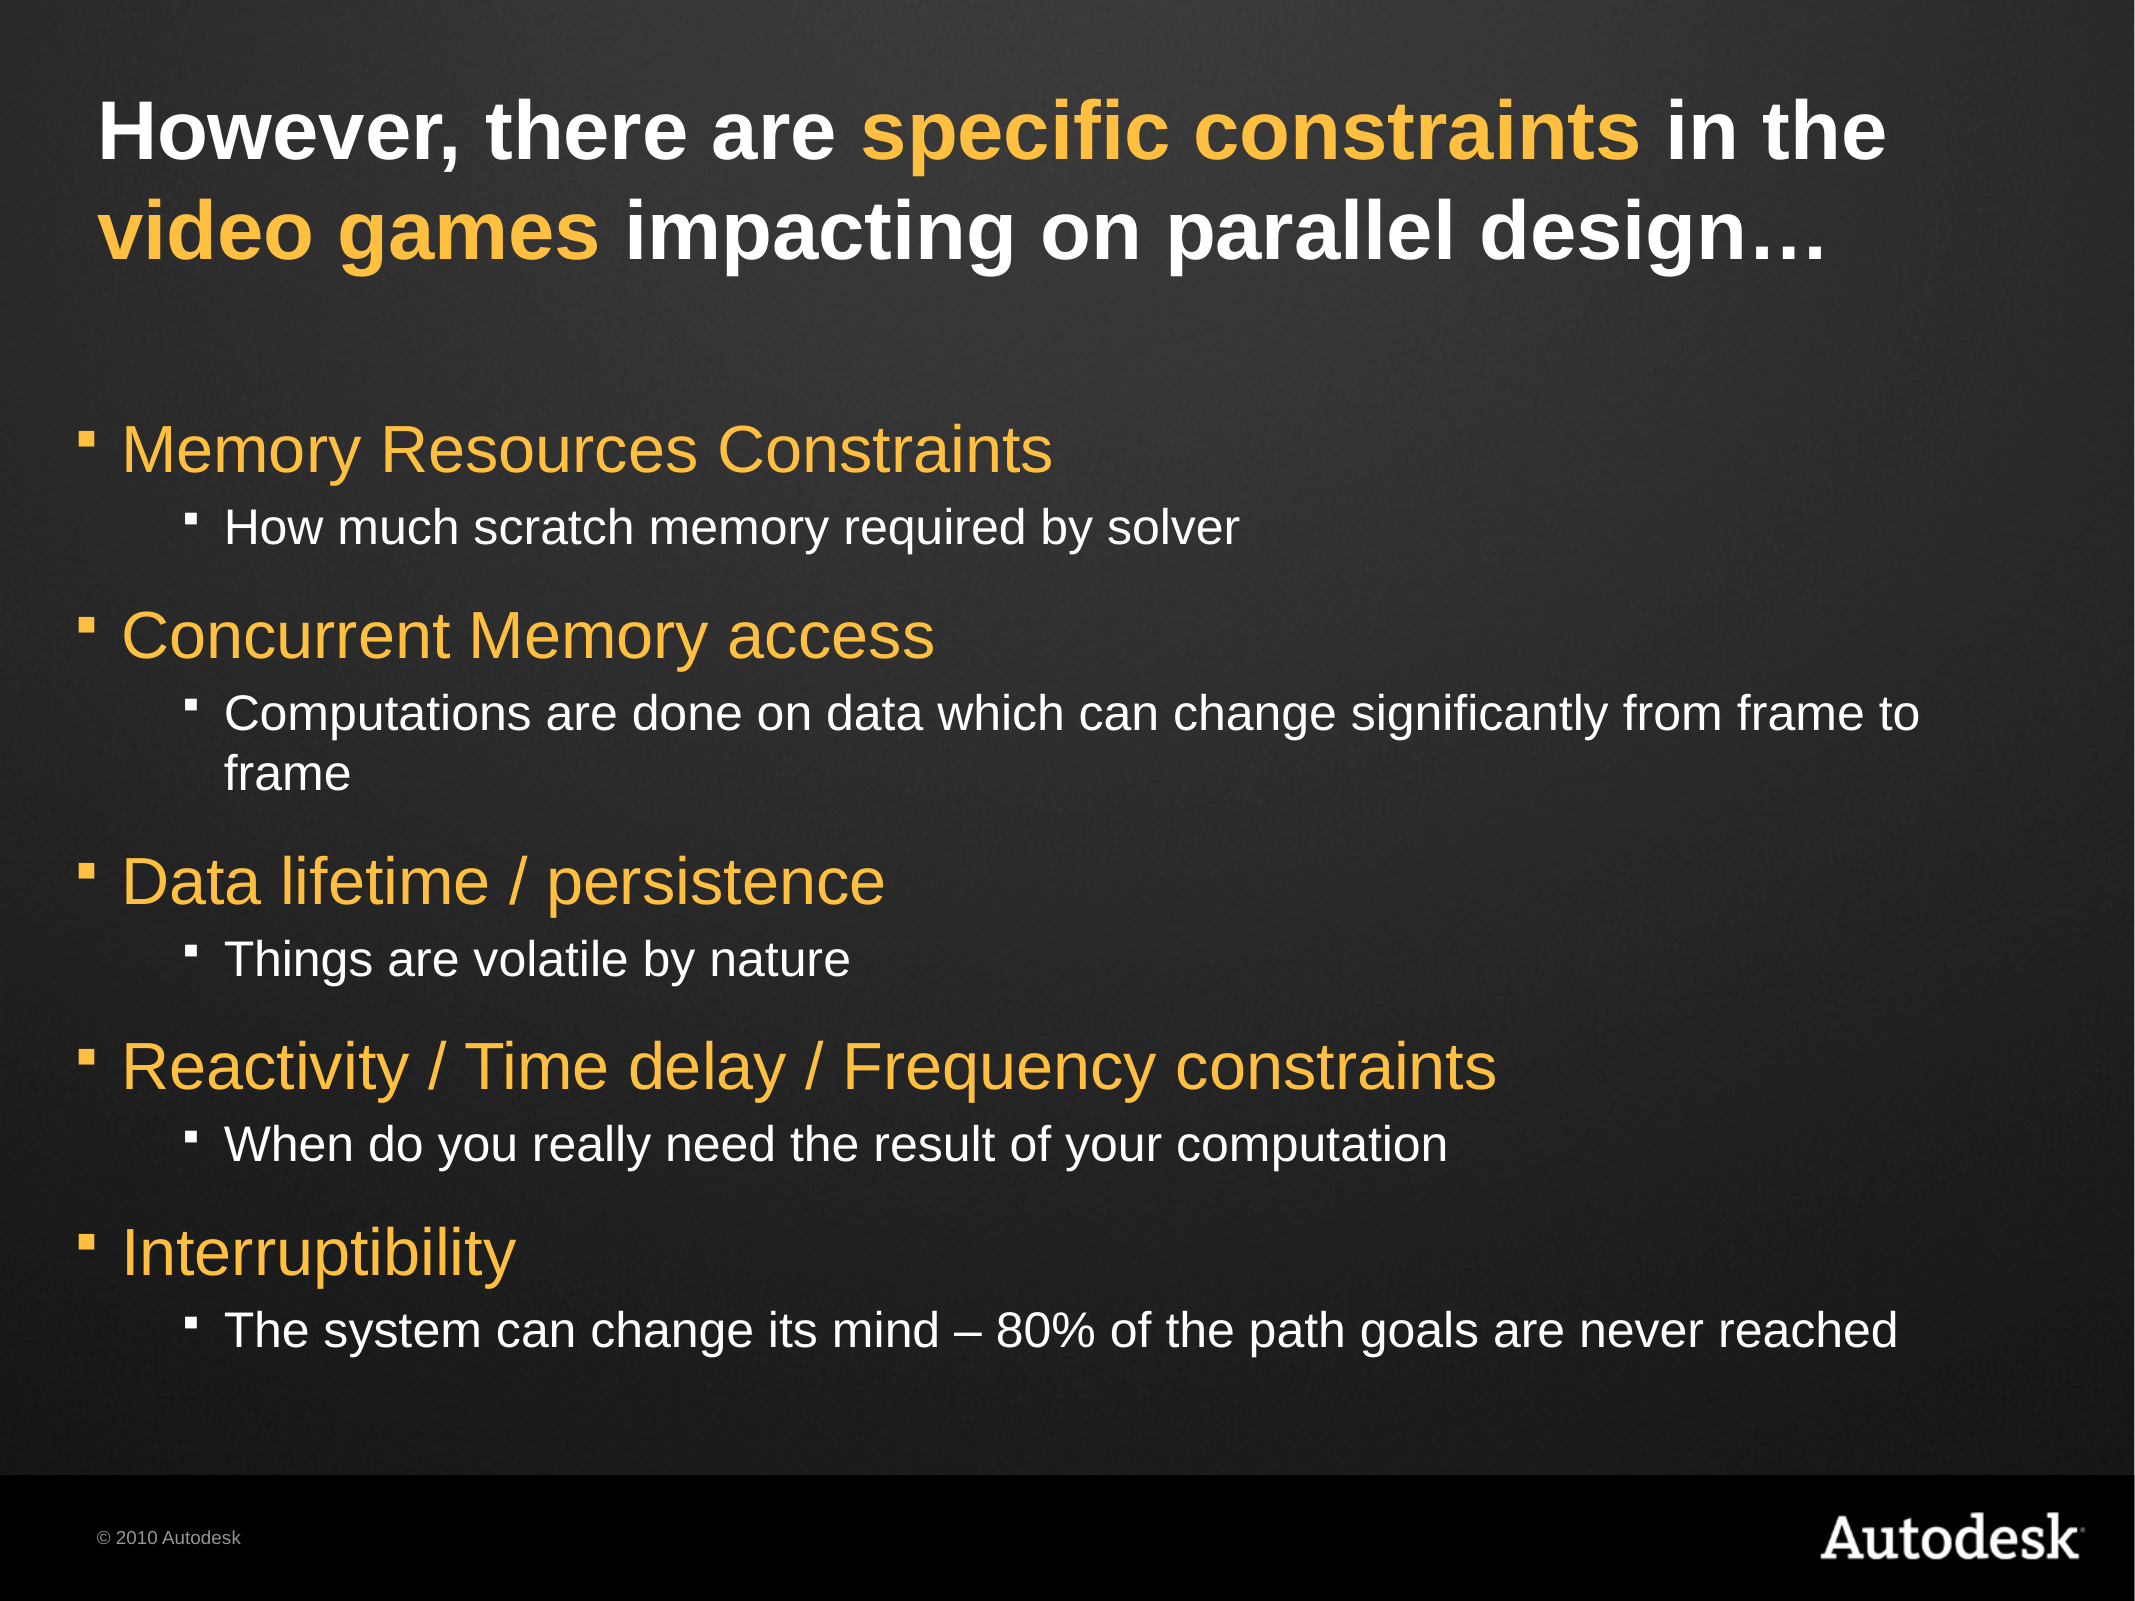

# However, there are specific constraints in the video games impacting on parallel design…
Memory Resources Constraints
How much scratch memory required by solver
Concurrent Memory access
Computations are done on data which can change significantly from frame to frame
Data lifetime / persistence
Things are volatile by nature
Reactivity / Time delay / Frequency constraints
When do you really need the result of your computation
Interruptibility
The system can change its mind – 80% of the path goals are never reached